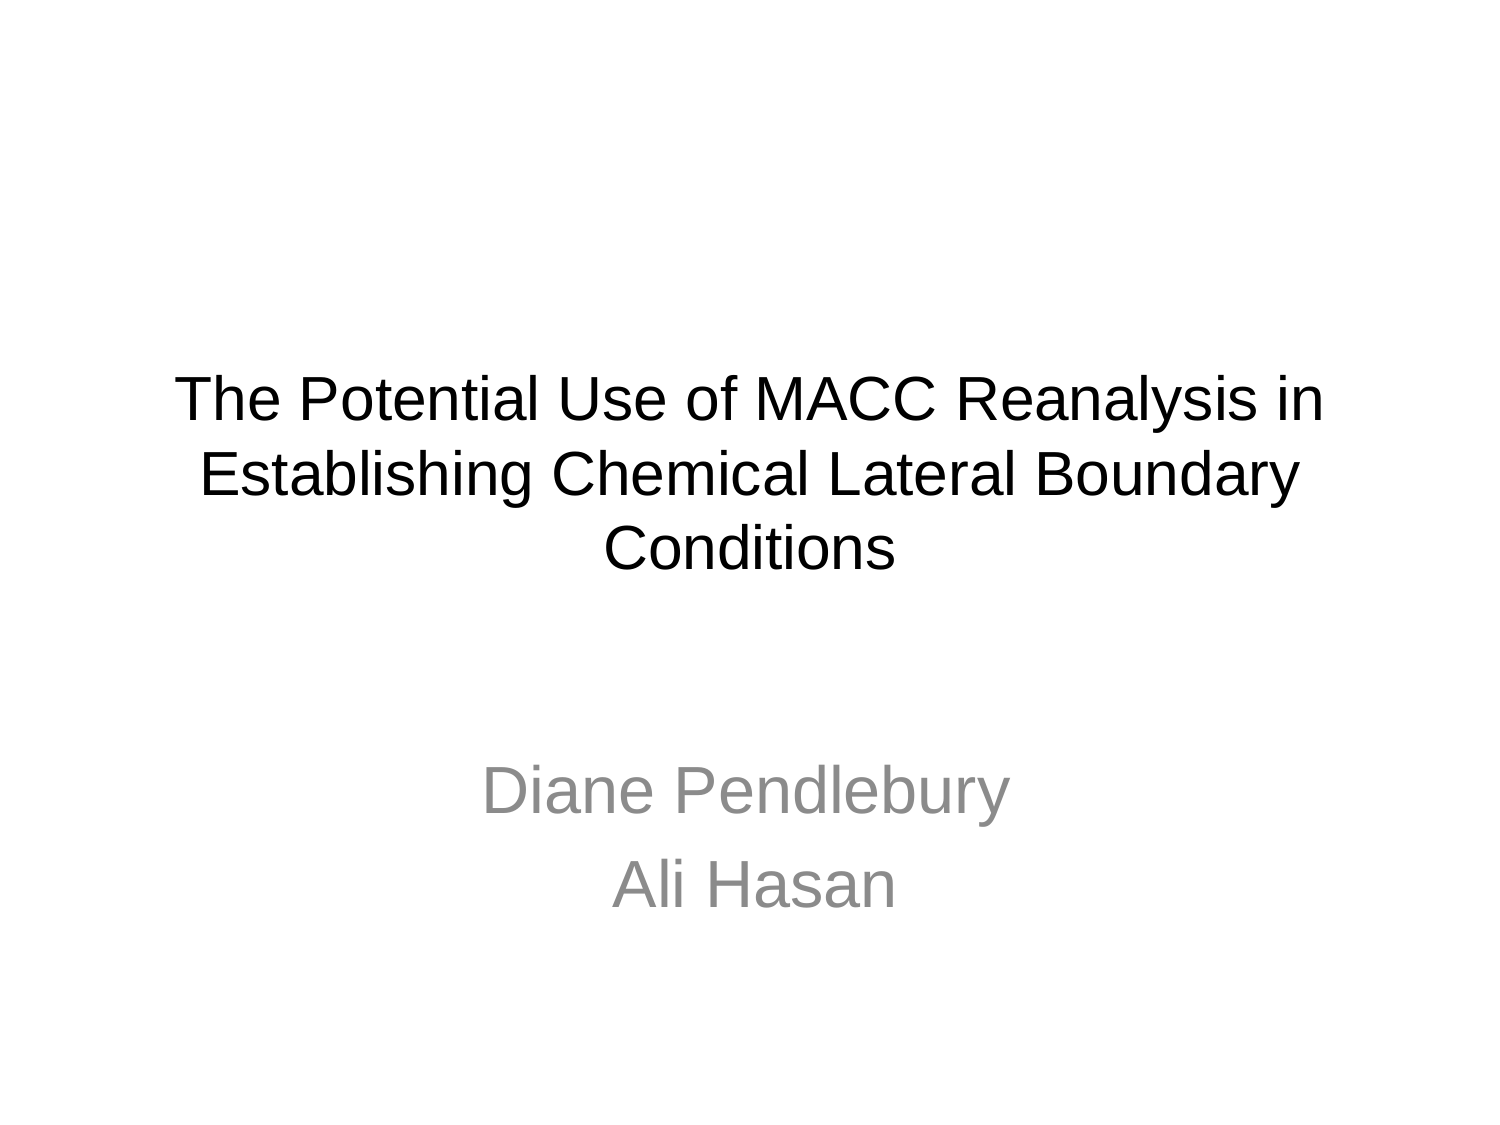

# The Potential Use of MACC Reanalysis in Establishing Chemical Lateral Boundary Conditions
Diane Pendlebury
Ali Hasan